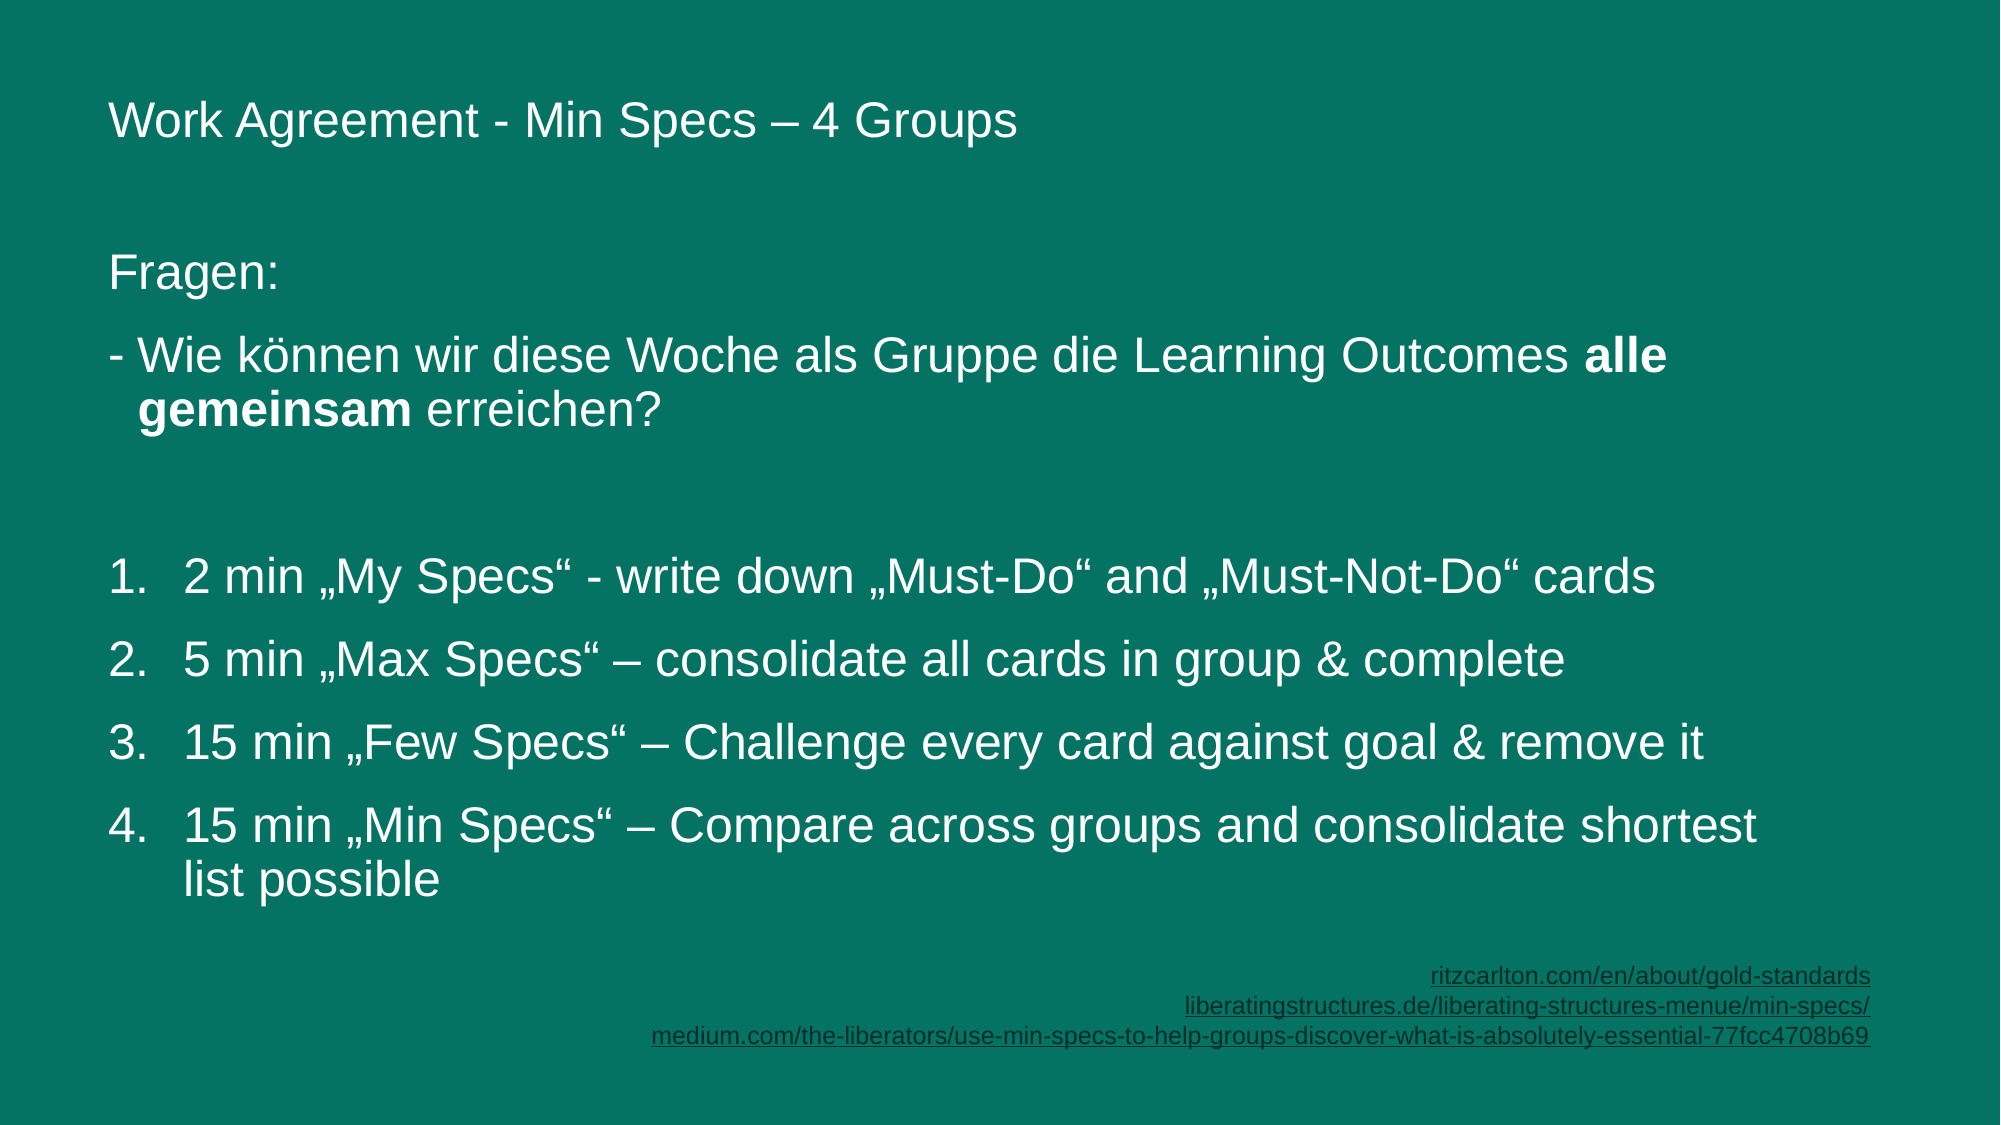

# Work Agreement - Min Specs – 4 Groups
Fragen:
Wie können wir diese Woche als Gruppe die Learning Outcomes alle gemeinsam erreichen?

2 min „My Specs“ - write down „Must-Do“ and „Must-Not-Do“ cards
5 min „Max Specs“ – consolidate all cards in group & complete
15 min „Few Specs“ – Challenge every card against goal & remove it
15 min „Min Specs“ – Compare across groups and consolidate shortest list possible

ritzcarlton.com/en/about/gold-standards
liberatingstructures.de/liberating-structures-menue/min-specs/
medium.com/the-liberators/use-min-specs-to-help-groups-discover-what-is-absolutely-essential-77fcc4708b69